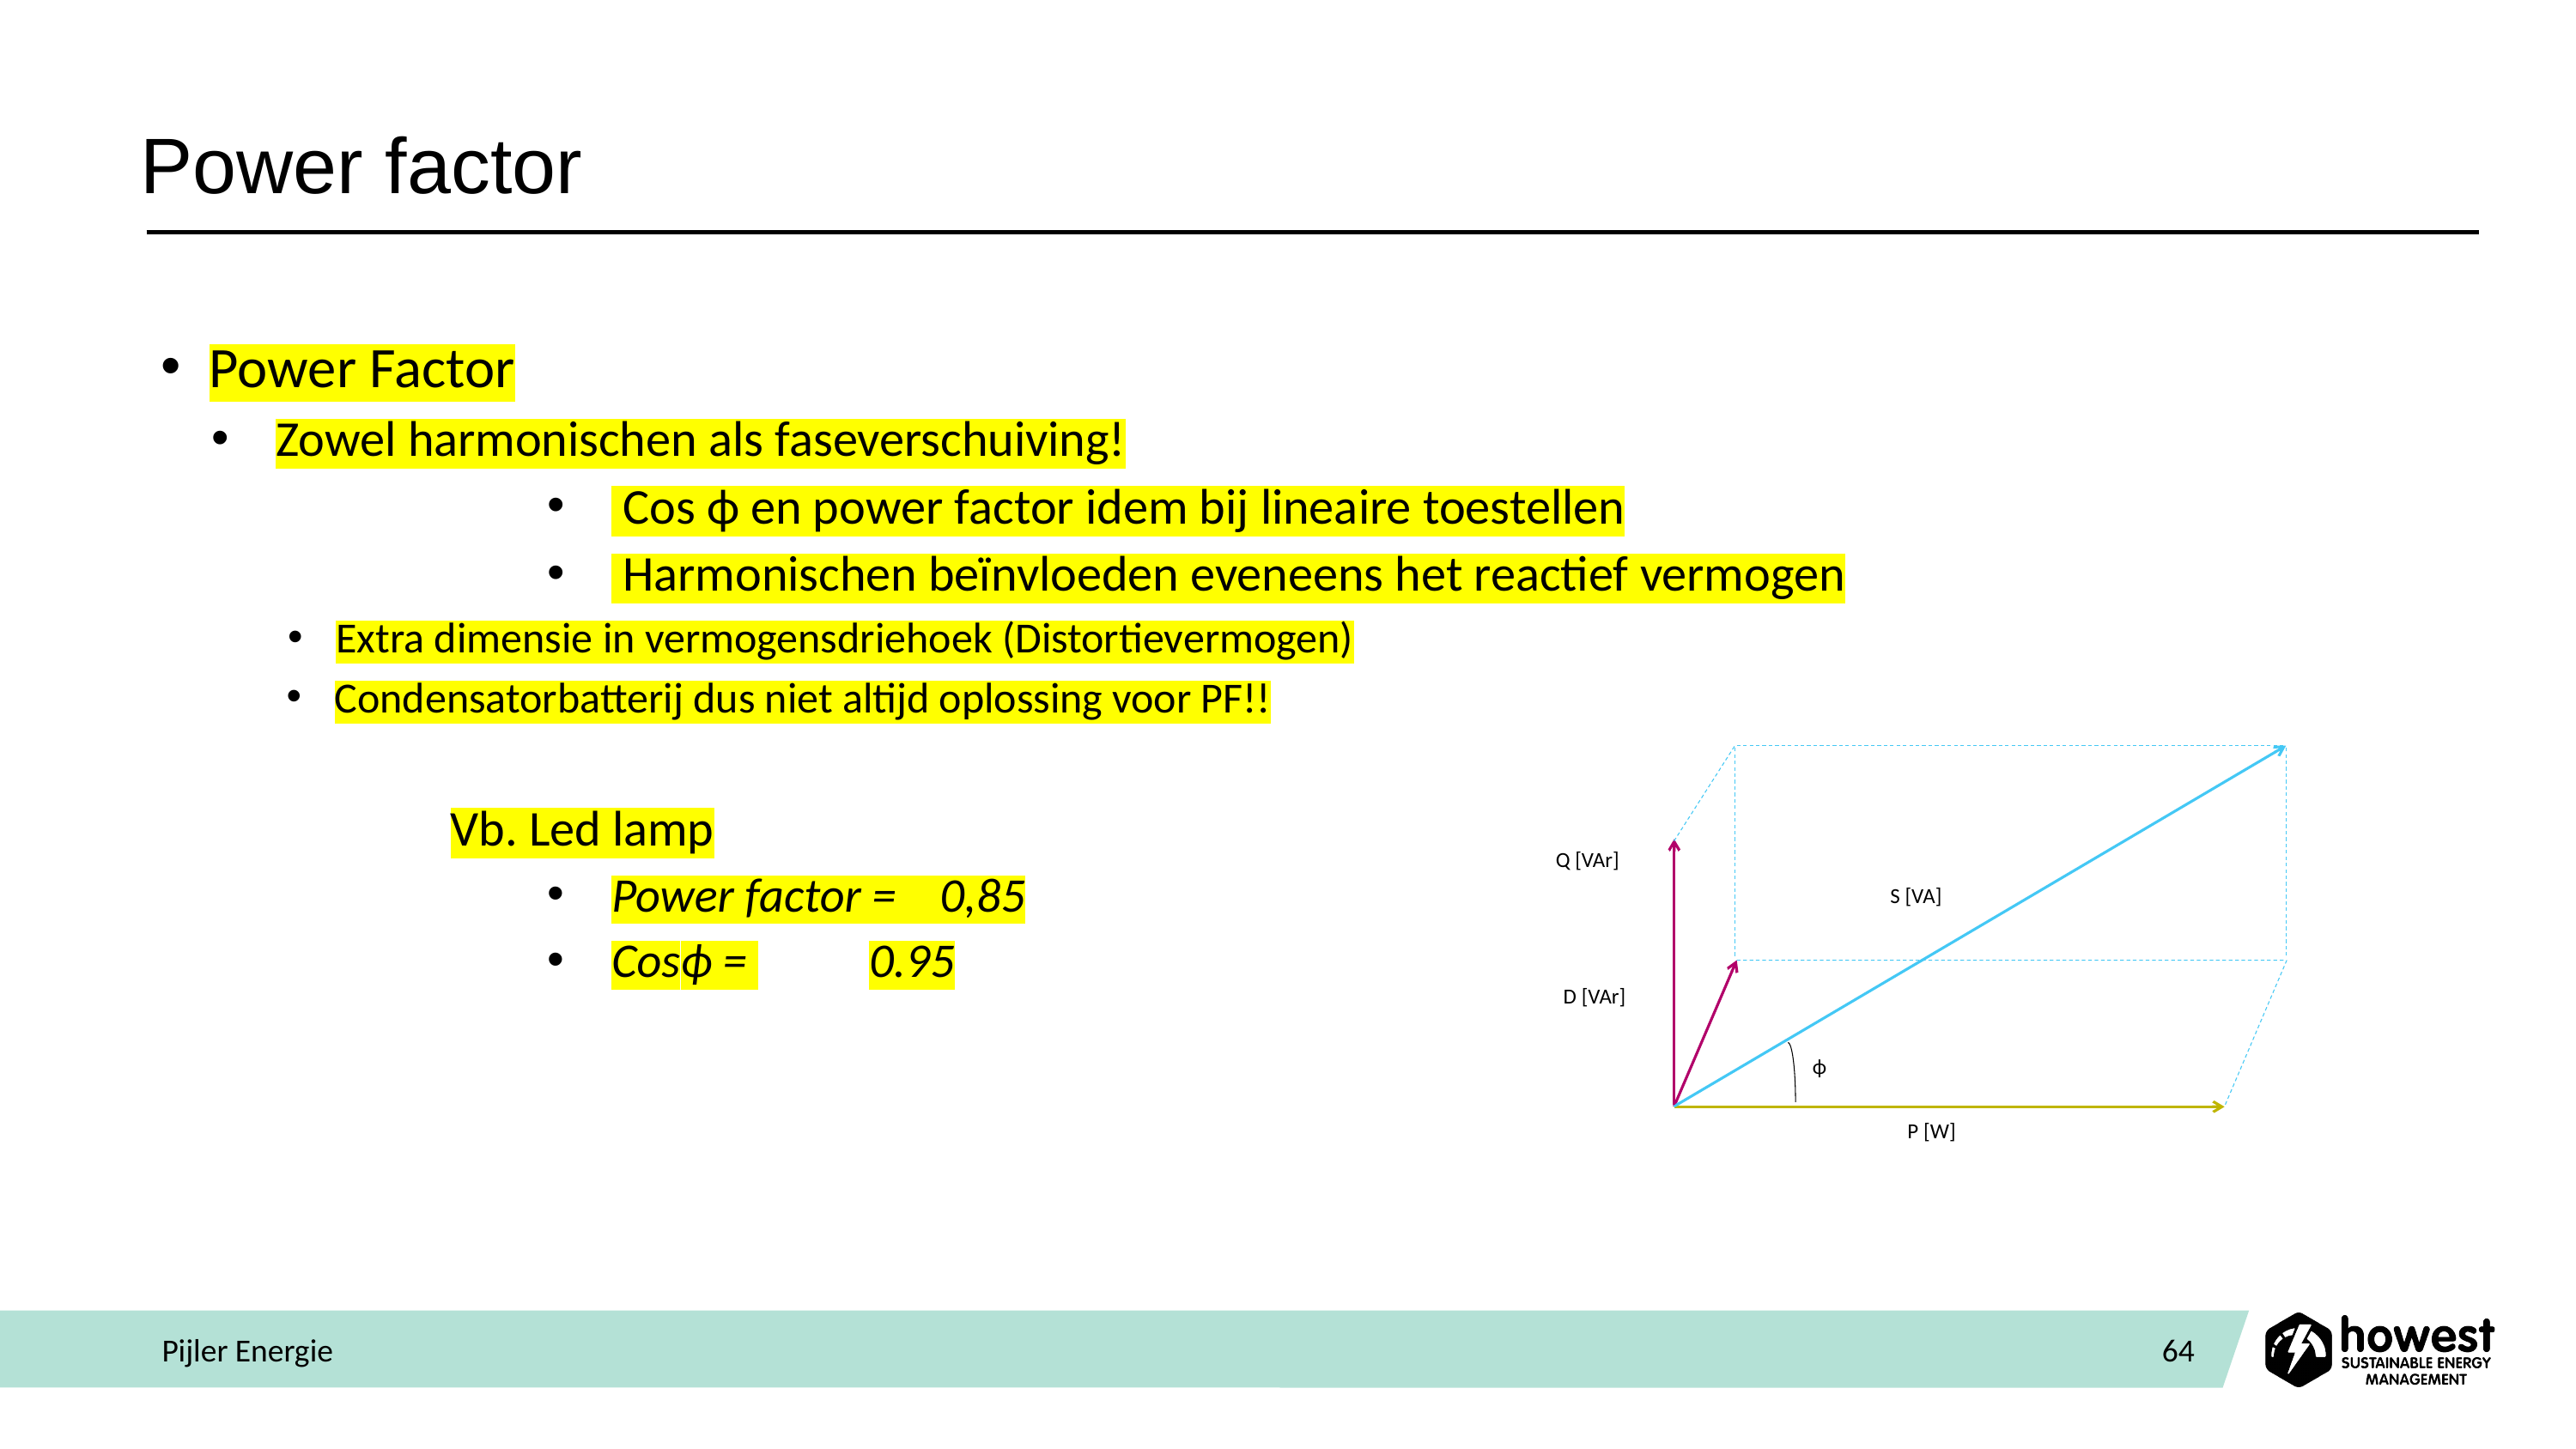

# Power factor
Power Factor
Zowel harmonischen als faseverschuiving!
 Cos ϕ en power factor idem bij lineaire toestellen
 Harmonischen beïnvloeden eveneens het reactief vermogen
Extra dimensie in vermogensdriehoek (Distortievermogen)
Condensatorbatterij dus niet altijd oplossing voor PF!!

Vb. Led lamp
Power factor =    0,85
Cosϕ = 	0.95

Q [VAr]
S [VA]
D [VAr]
P [W]
ϕ
Pijler Energie
64